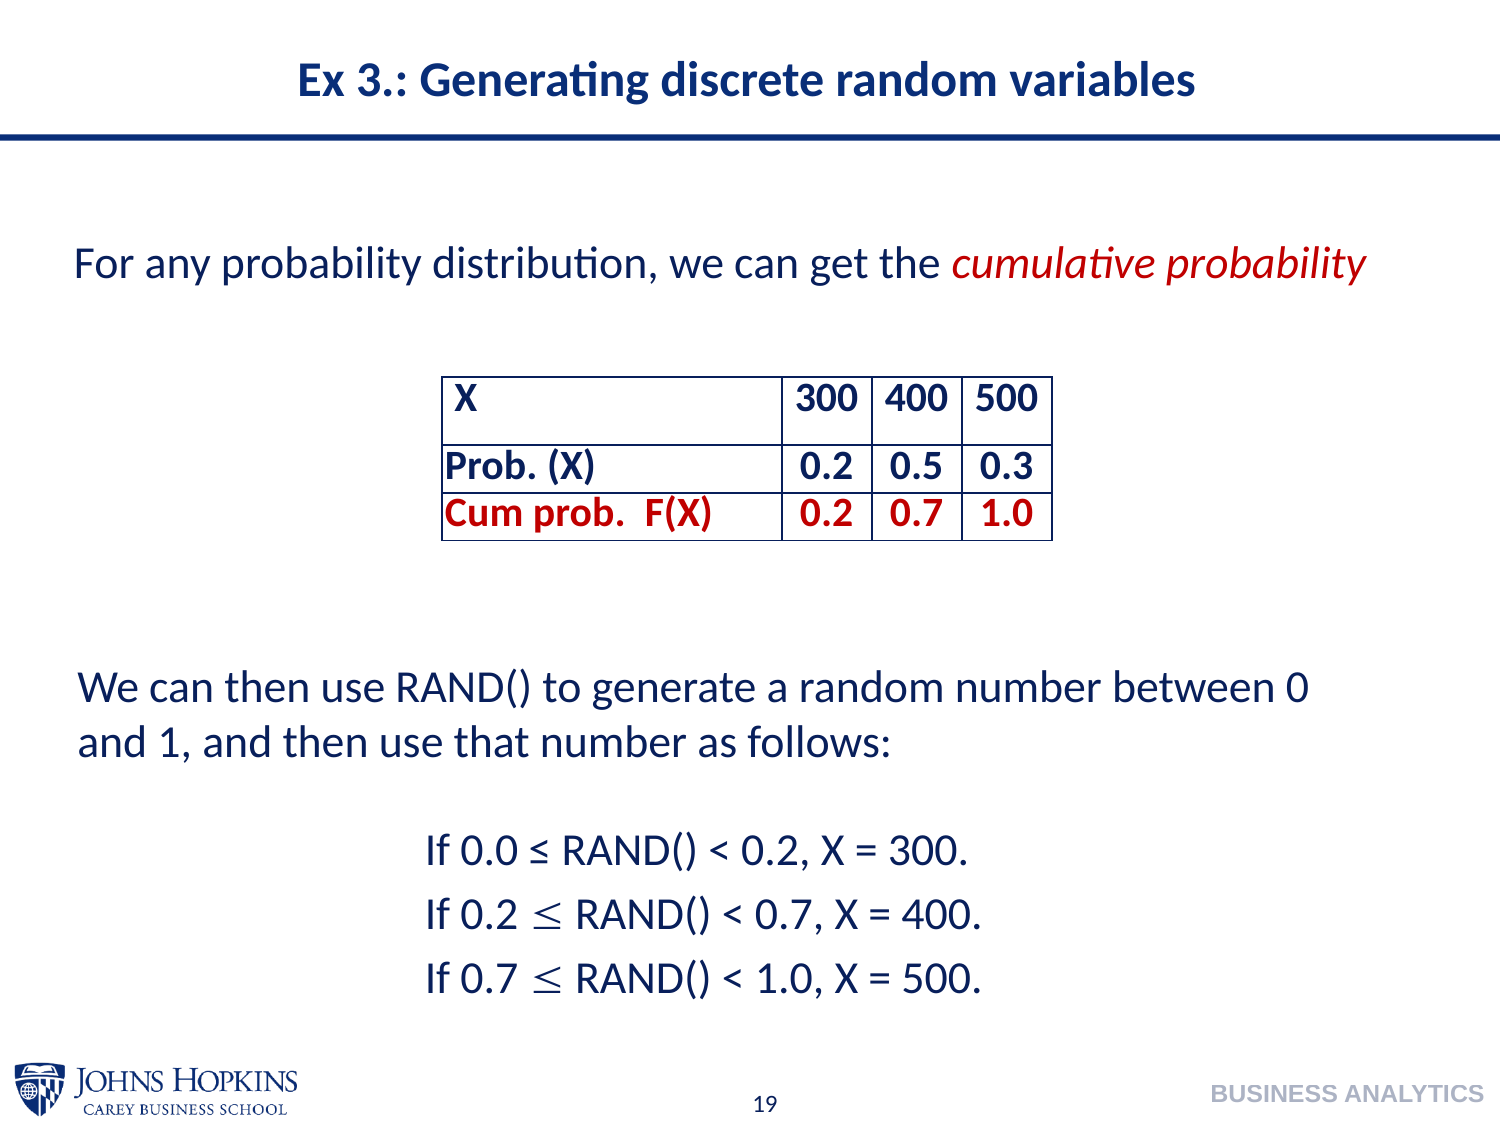

# Ex 3.: Generating discrete random variables
For any probability distribution, we can get the cumulative probability
| X | 300 | 400 | 500 |
| --- | --- | --- | --- |
| Prob. (X) | 0.2 | 0.5 | 0.3 |
| Cum prob. F(X) | 0.2 | 0.7 | 1.0 |
We can then use RAND() to generate a random number between 0
and 1, and then use that number as follows:
If 0.0 ≤ RAND() < 0.2, X = 300.
If 0.2 ≤ RAND() < 0.7, X = 400.
If 0.7 ≤ RAND() < 1.0, X = 500.
19